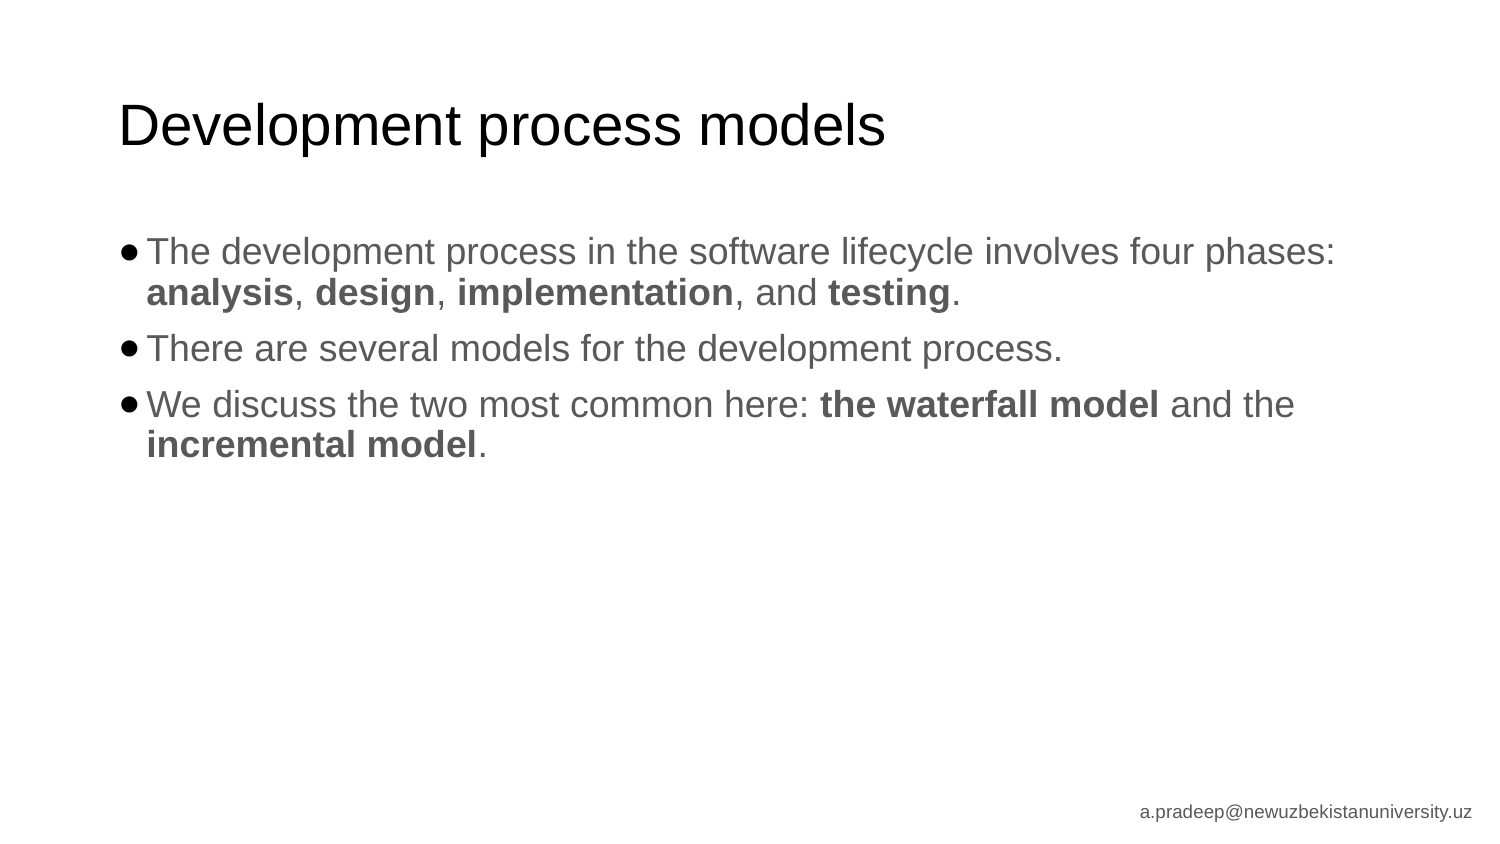

# Development process models
The development process in the software lifecycle involves four phases: analysis, design, implementation, and testing.
There are several models for the development process.
We discuss the two most common here: the waterfall model and the incremental model.
a.pradeep@newuzbekistanuniversity.uz